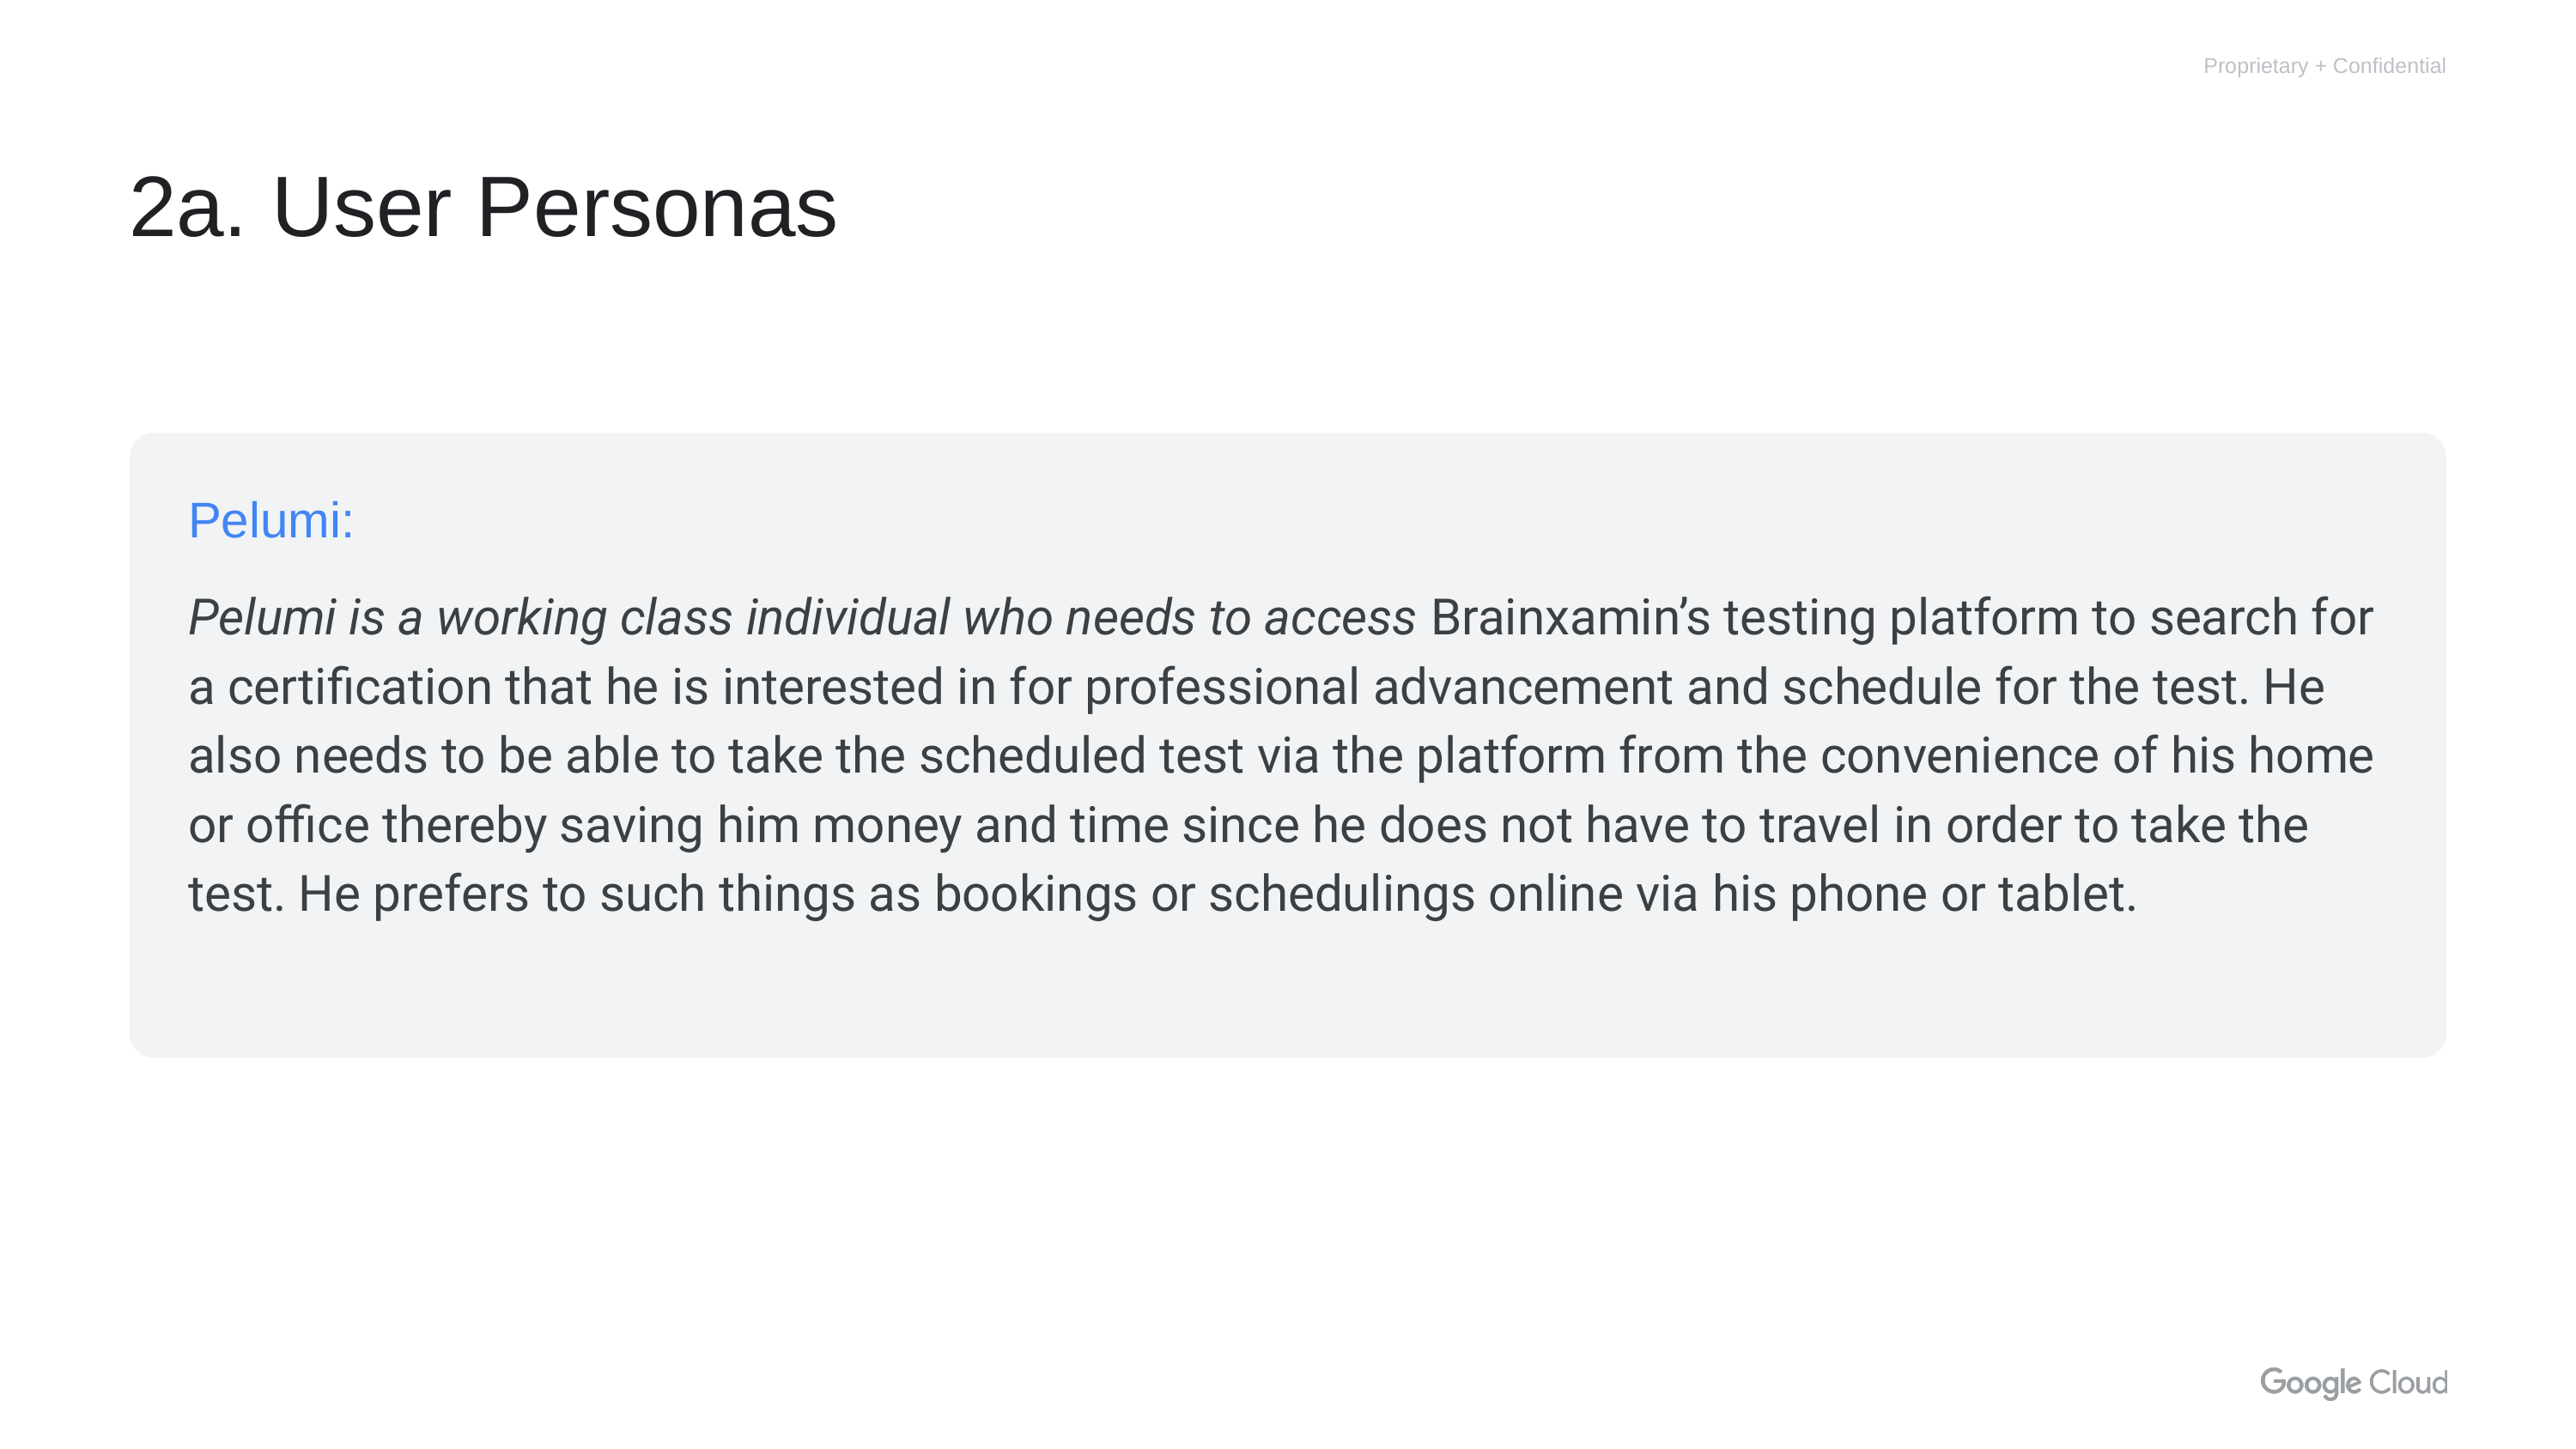

# 2a. User Personas
Pelumi:
Pelumi is a working class individual who needs to access Brainxamin’s testing platform to search for a certification that he is interested in for professional advancement and schedule for the test. He also needs to be able to take the scheduled test via the platform from the convenience of his home or office thereby saving him money and time since he does not have to travel in order to take the test. He prefers to such things as bookings or schedulings online via his phone or tablet.